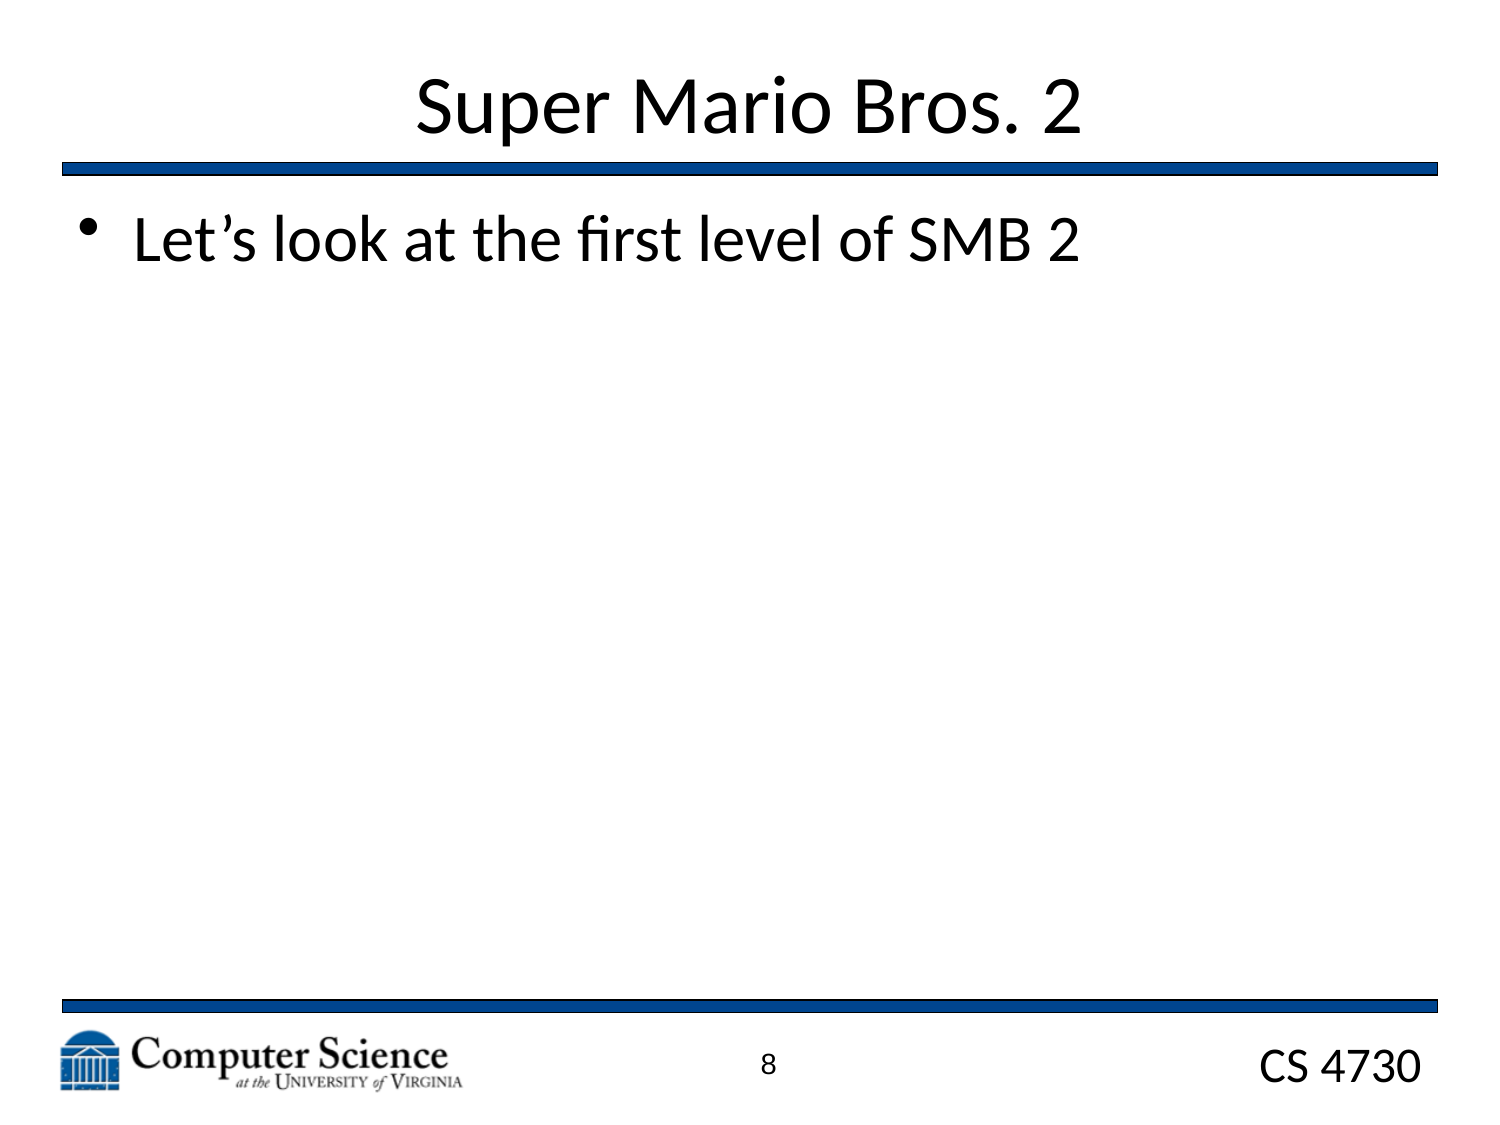

# Super Mario Bros. 2
Let’s look at the first level of SMB 2
8